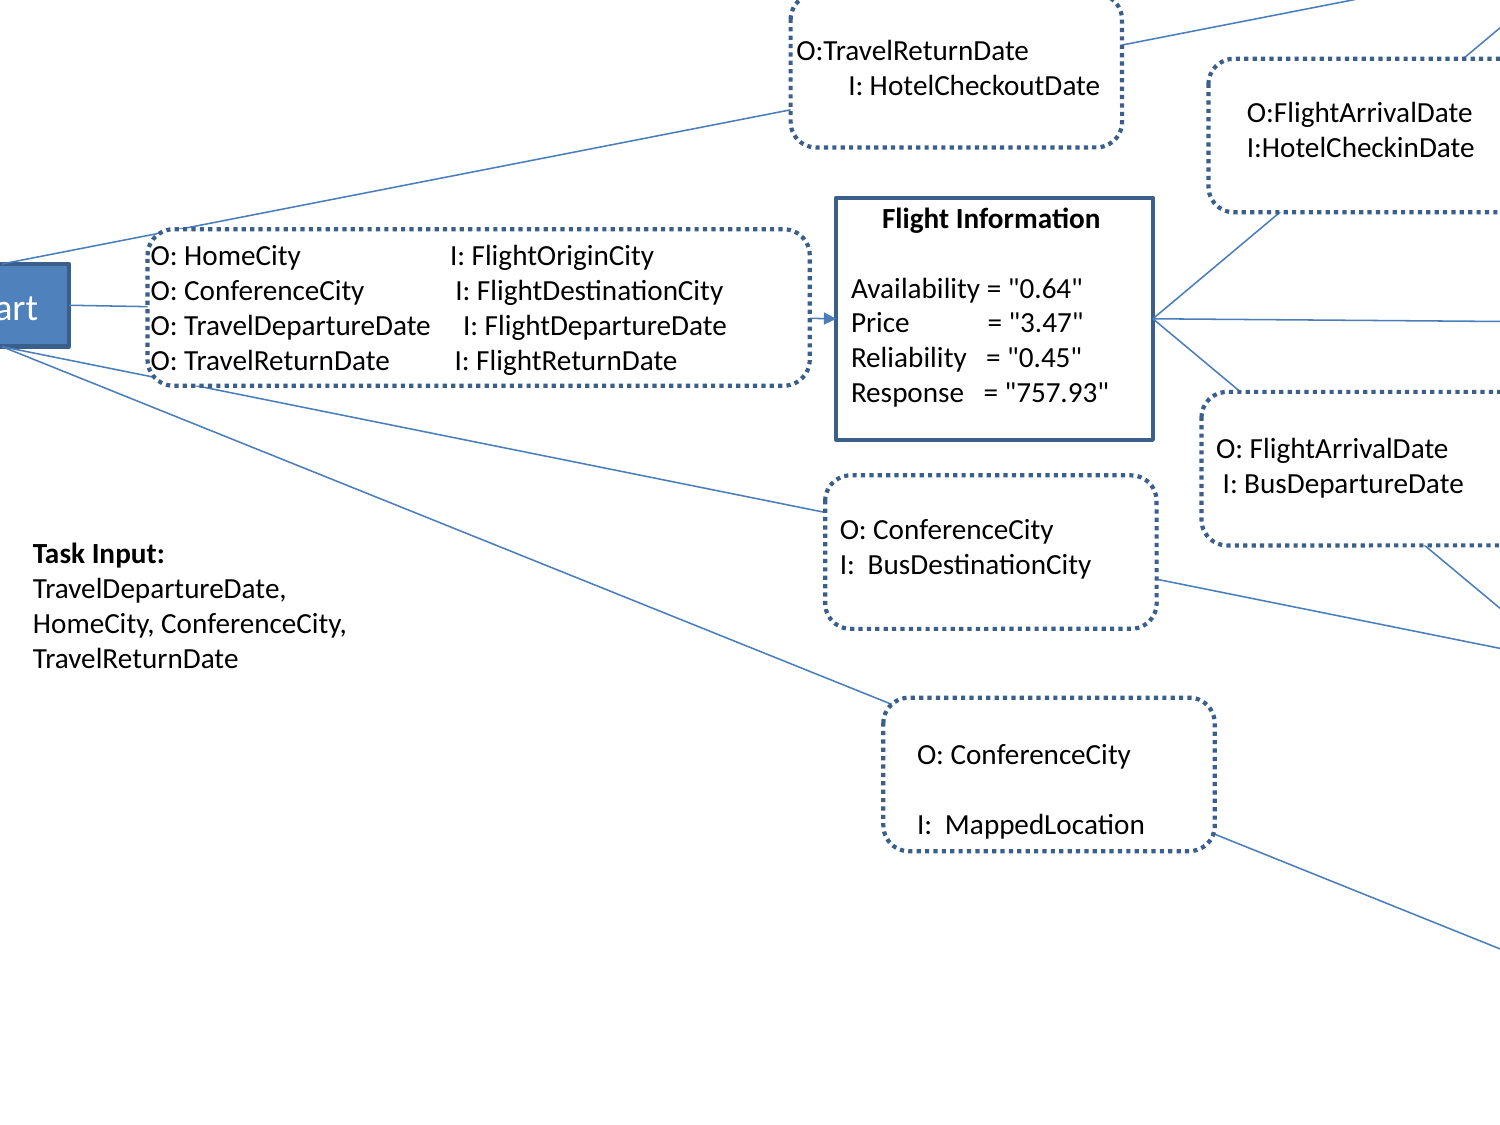

Hotel Function
Availability = "0.69"
Price            = "2.29"
Reliability   = "0.46"
Response    = "670.94"

O:TravelReturnDate                       I: HotelCheckoutDate

O: HotelReservation
I: HotelReservation
O:FlightArrivalDate
I:HotelCheckinDate
Flight Information

Availability = "0.64"
Price            = "3.47"
Reliability   = "0.45"
Response   = "757.93"

O: HomeCity                       I: FlightOriginCity
O: ConferenceCity              I: FlightDestinationCity
O: TravelDepartureDate     I: FlightDepartureDate
O: TravelReturnDate          I: FlightReturnDate

Start
O: FlightTicket
I: FlightTicket
End

O: FlightArrivalDate
 I: BusDepartureDate
Task Output:
BusTicket,
FlightTicket,
TouristMap, HotelReservation

O:BusTicket
I : BusTicket
O: ConferenceCity
I:  BusDestinationCity
Task Input: TravelDepartureDate, HomeCity, ConferenceCity, TravelReturnDate
Bus Service
Availability = "0.07"
Price            = "1.15"
Price            = "0.72"
Response    = "429.23"

O: StreetMap
 I: TouristMap
O: ConferenceCity
I:  MappedLocation
Generate Map
Availability ="0.46"
Price ="6.72"
Reliability ="0.66"
Response ="174.47"